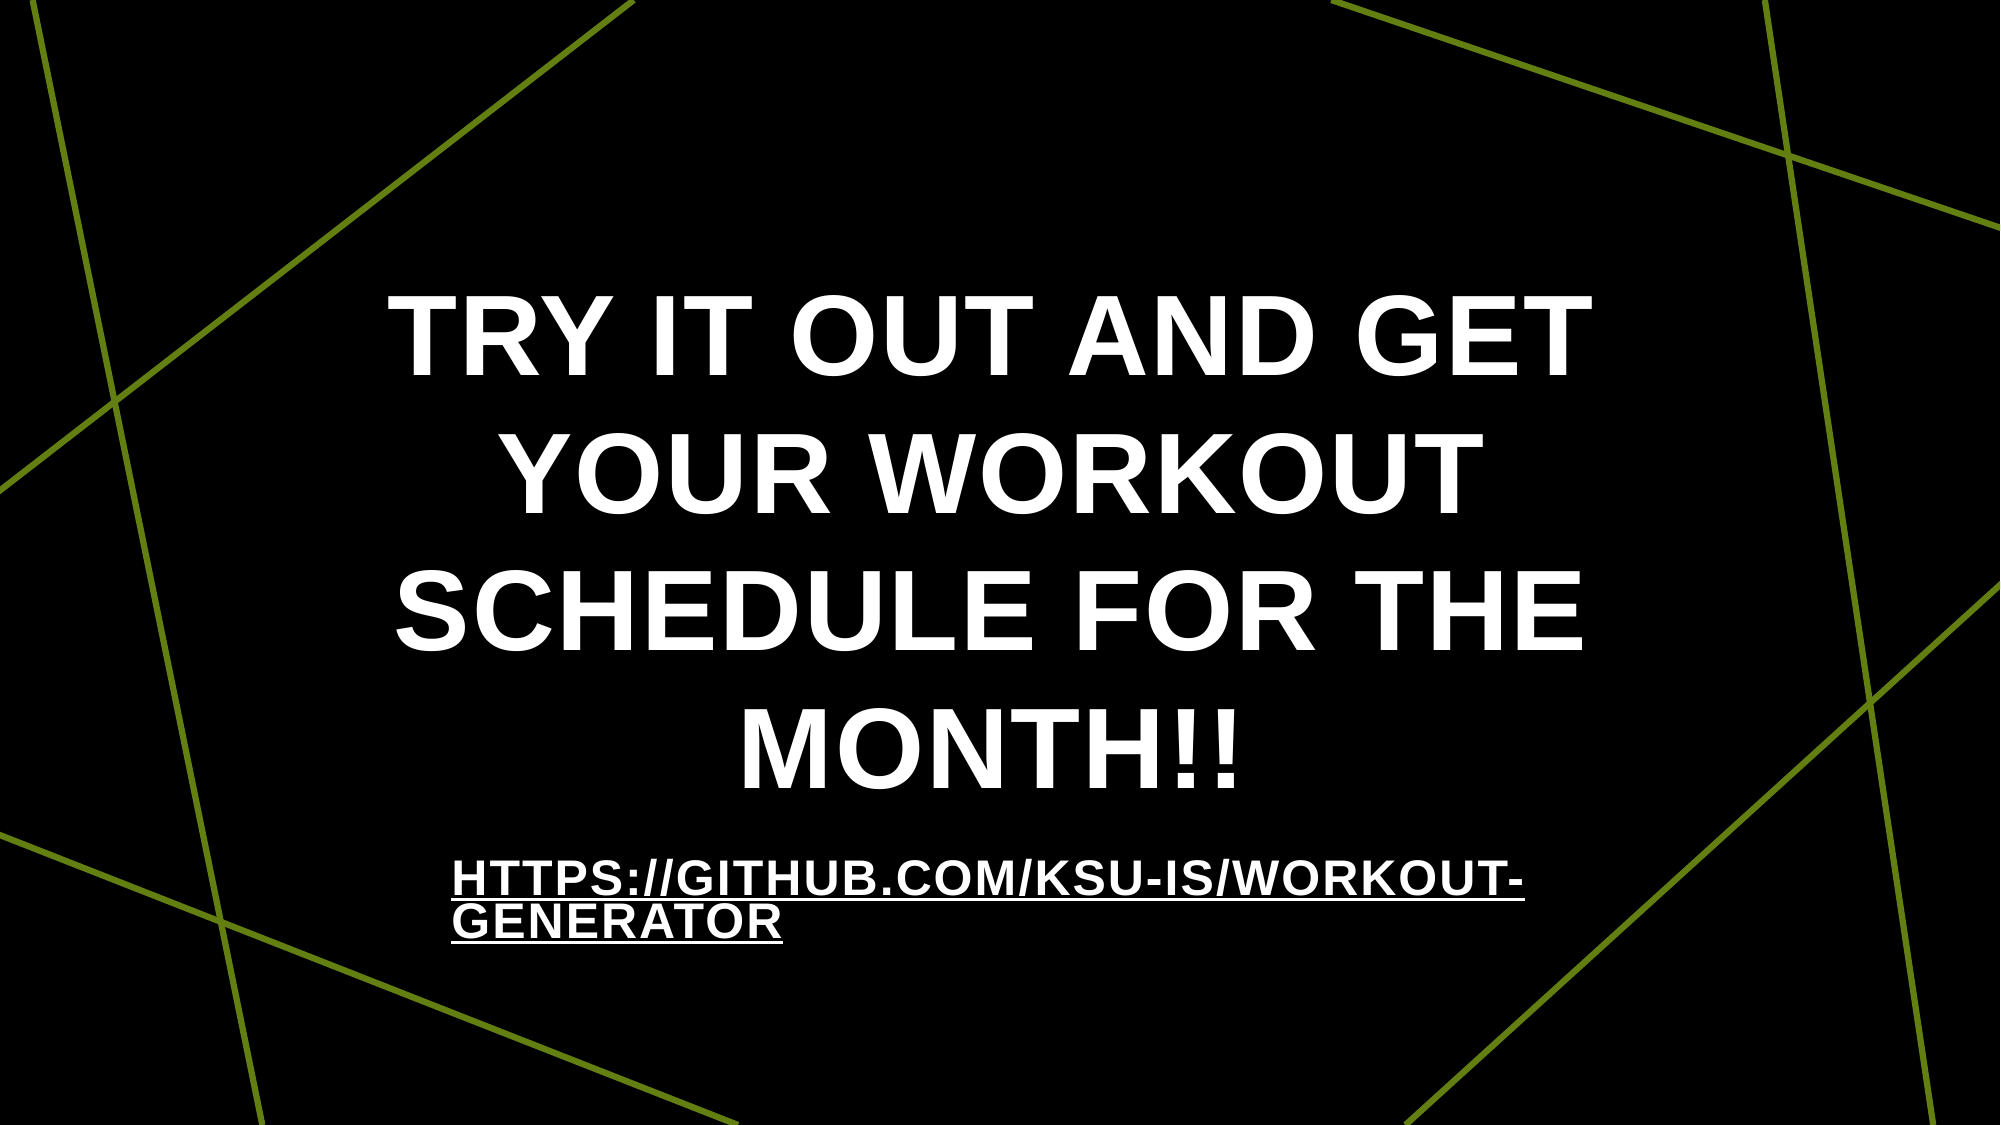

# TRY IT OUT AND GET YOUR WORKOUT SCHEDULE FOR THE MONTH!!
https://github.com/ksu-is/Workout-Generator